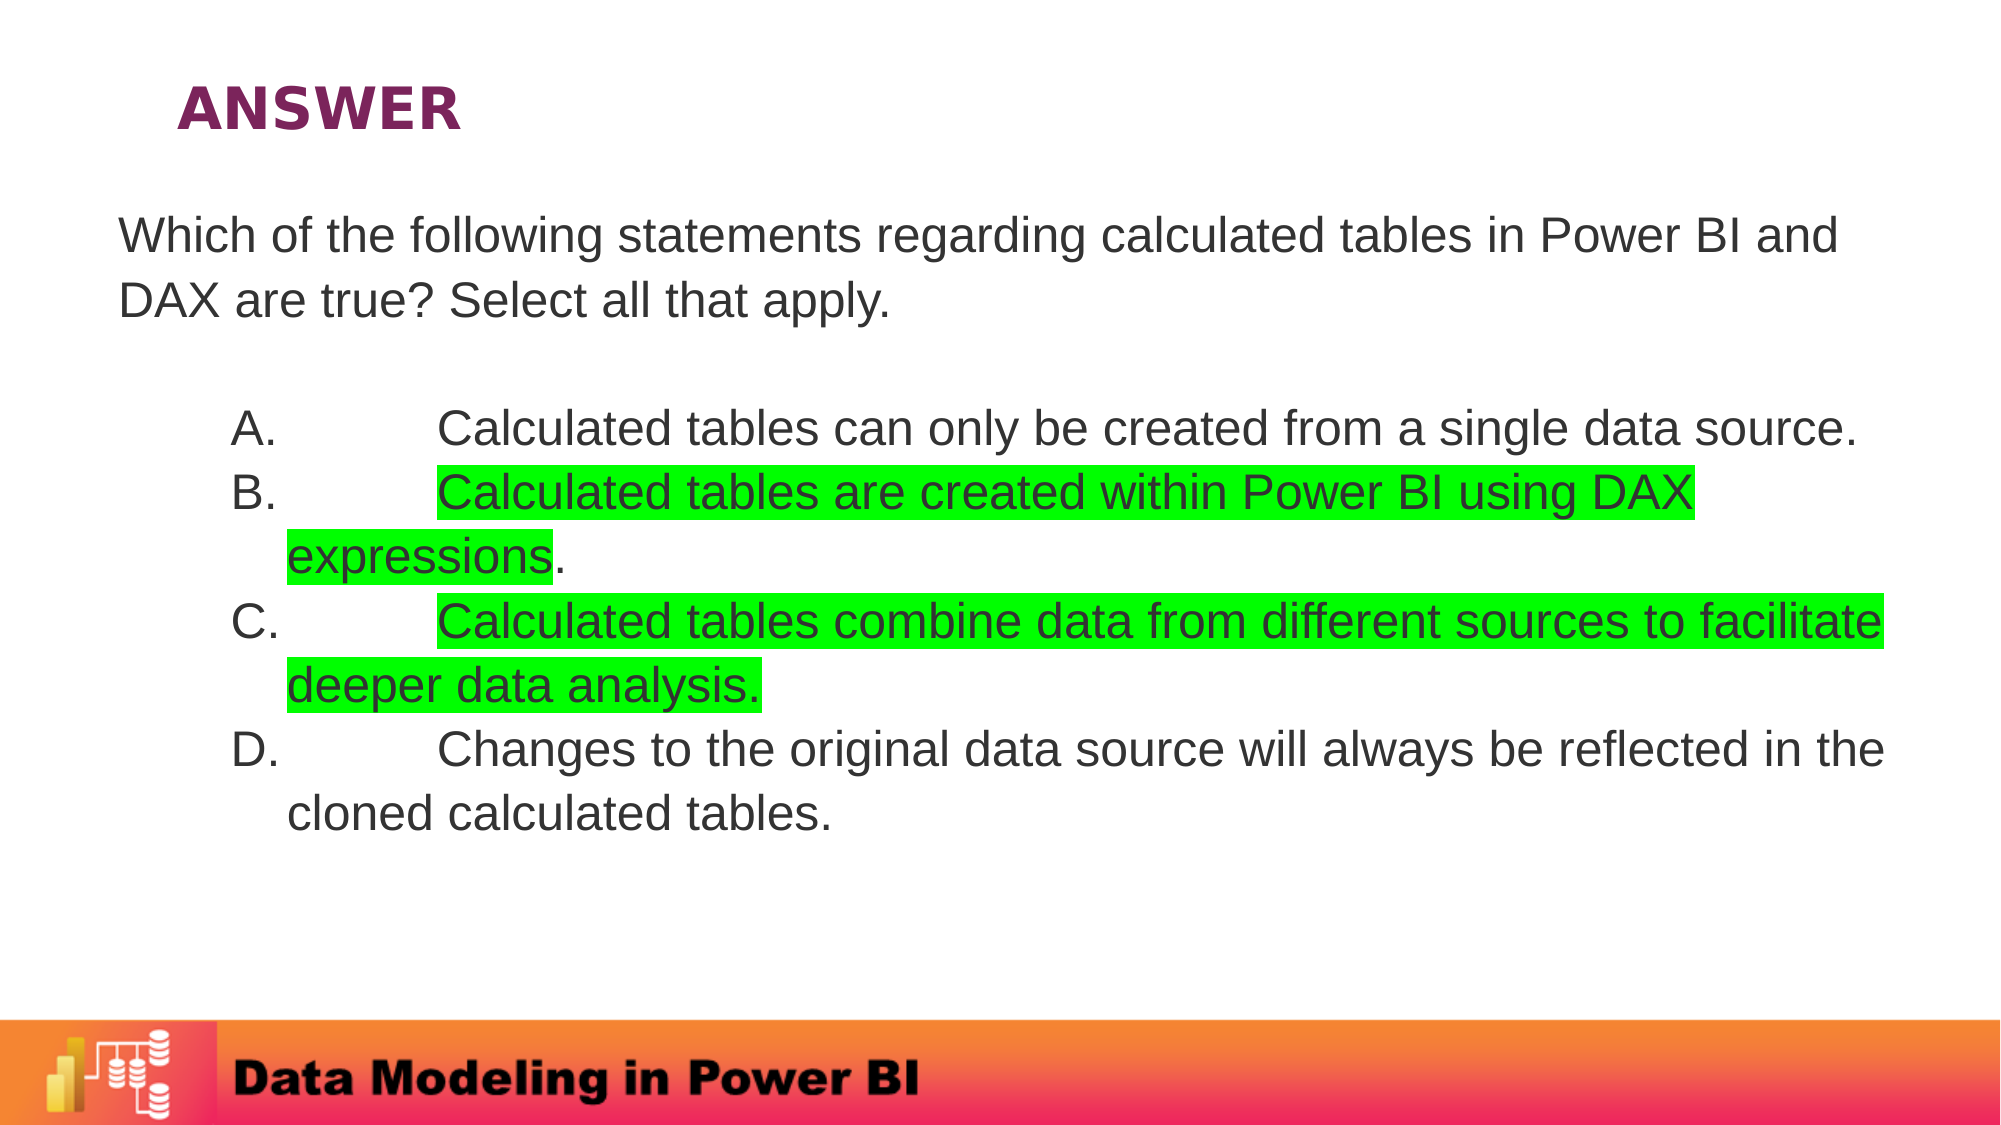

ANSWER
Which of the following statements regarding calculated tables in Power BI and DAX are true? Select all that apply.

	Calculated tables can only be created from a single data source.
	Calculated tables are created within Power BI using DAX expressions.
	Calculated tables combine data from different sources to facilitate deeper data analysis.
	Changes to the original data source will always be reflected in the cloned calculated tables.